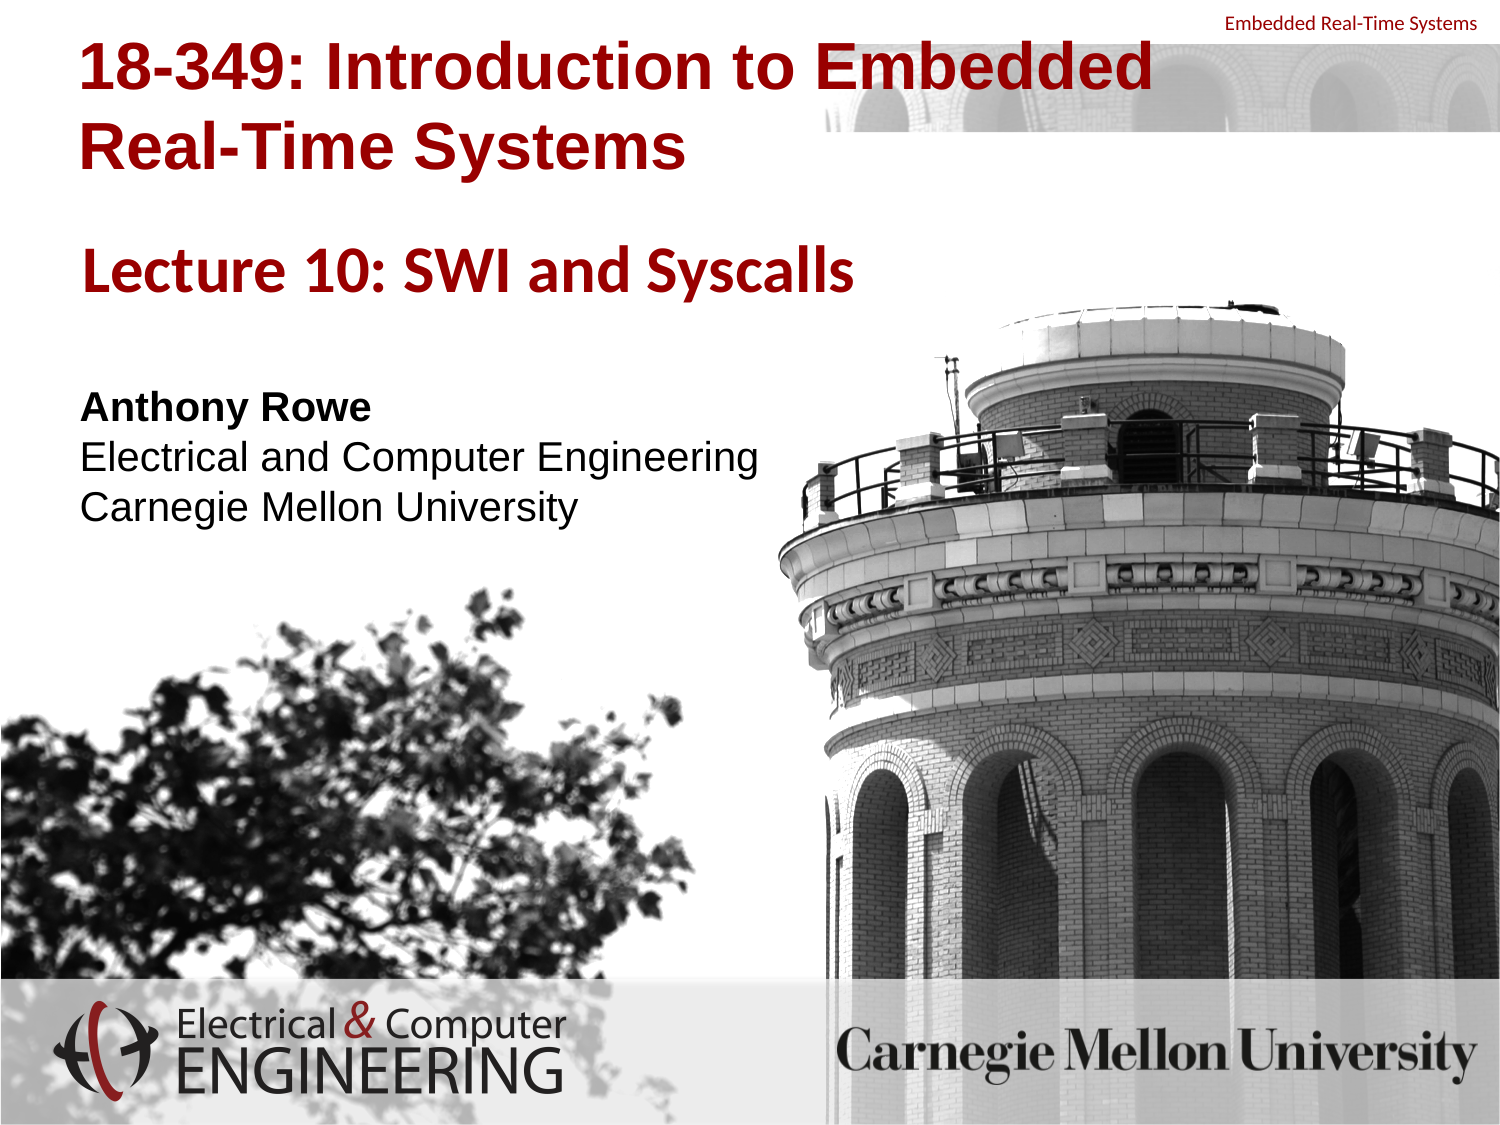

# 18-349: Introduction to Embedded Real-Time Systems
Lecture 10: SWI and Syscalls
Anthony Rowe
Electrical and Computer Engineering
Carnegie Mellon University